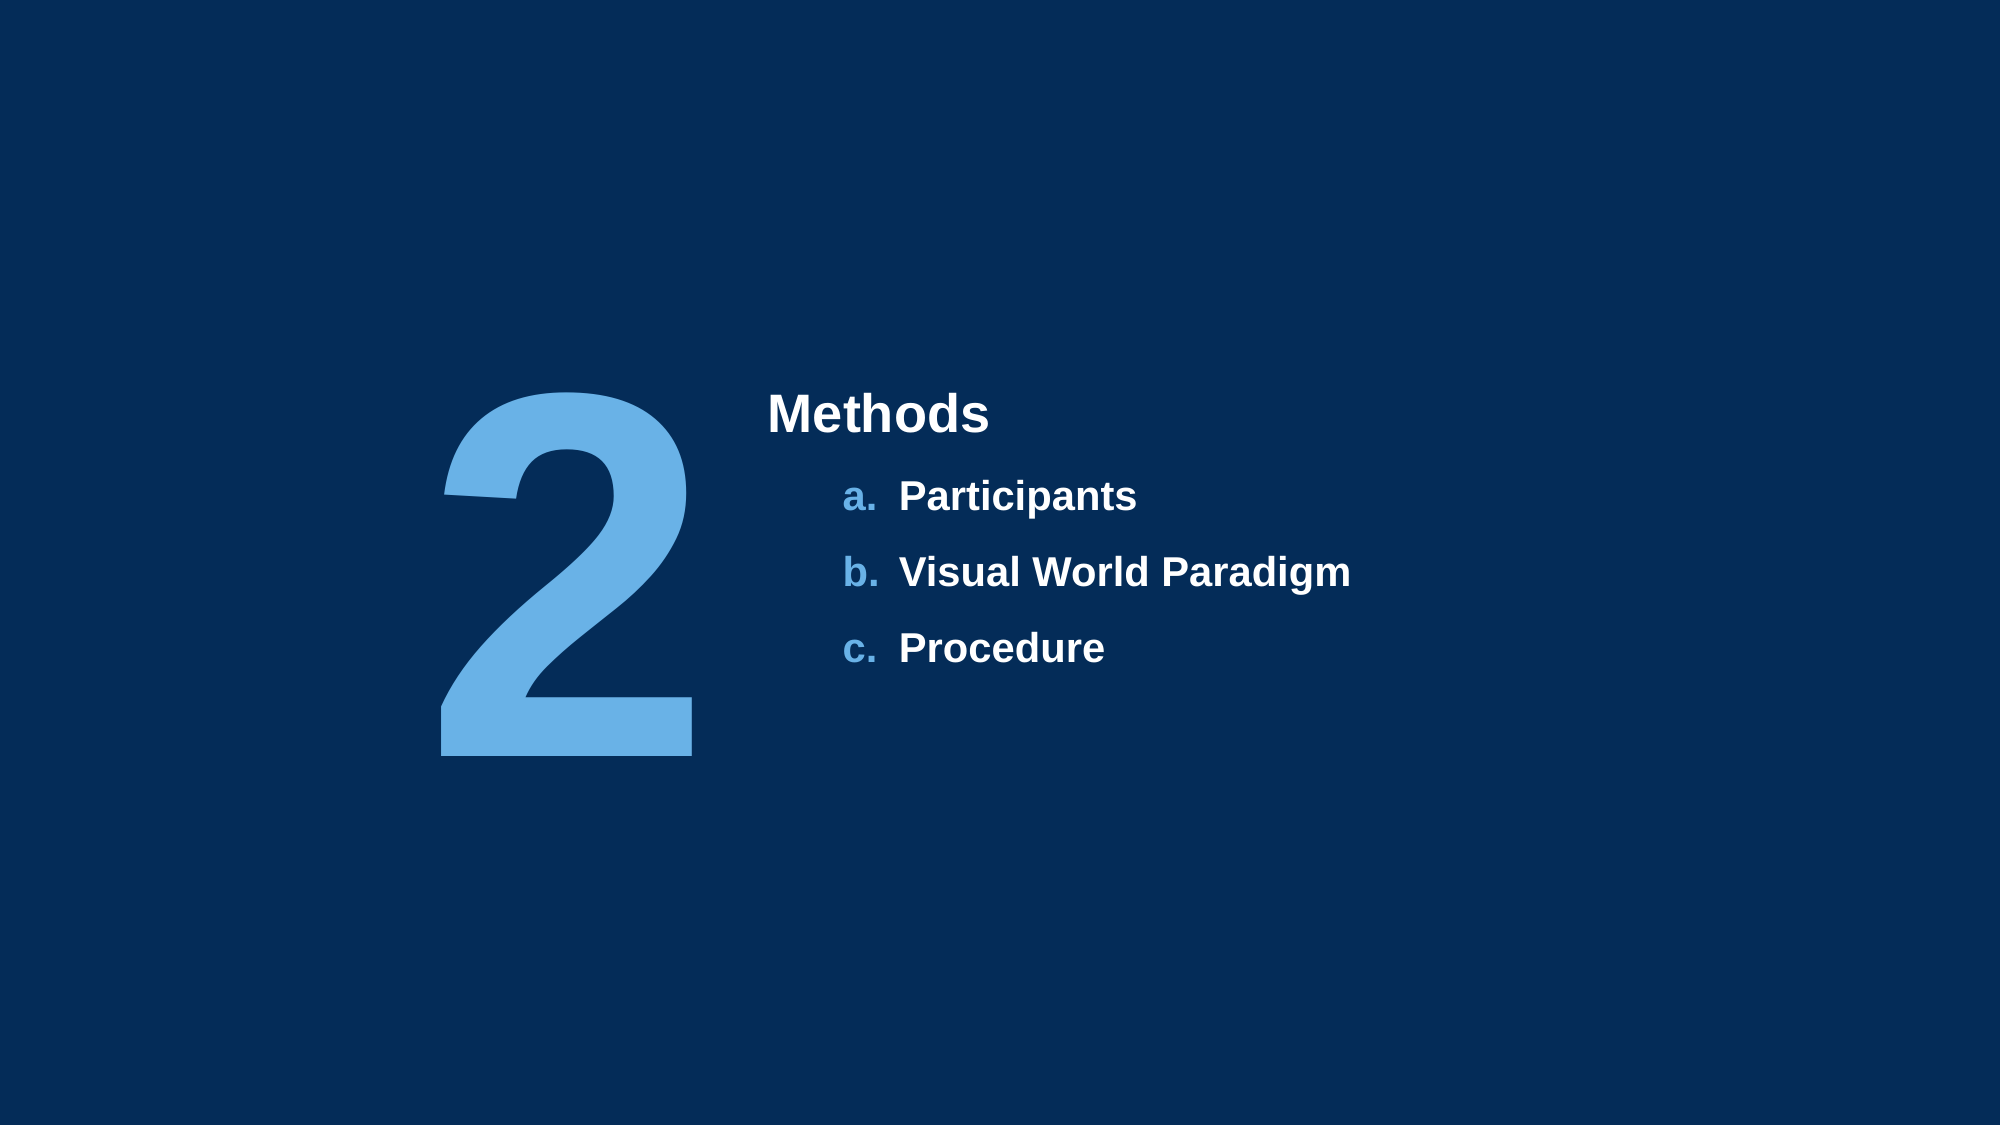

Methods
Participants
Visual World Paradigm
Procedure

2